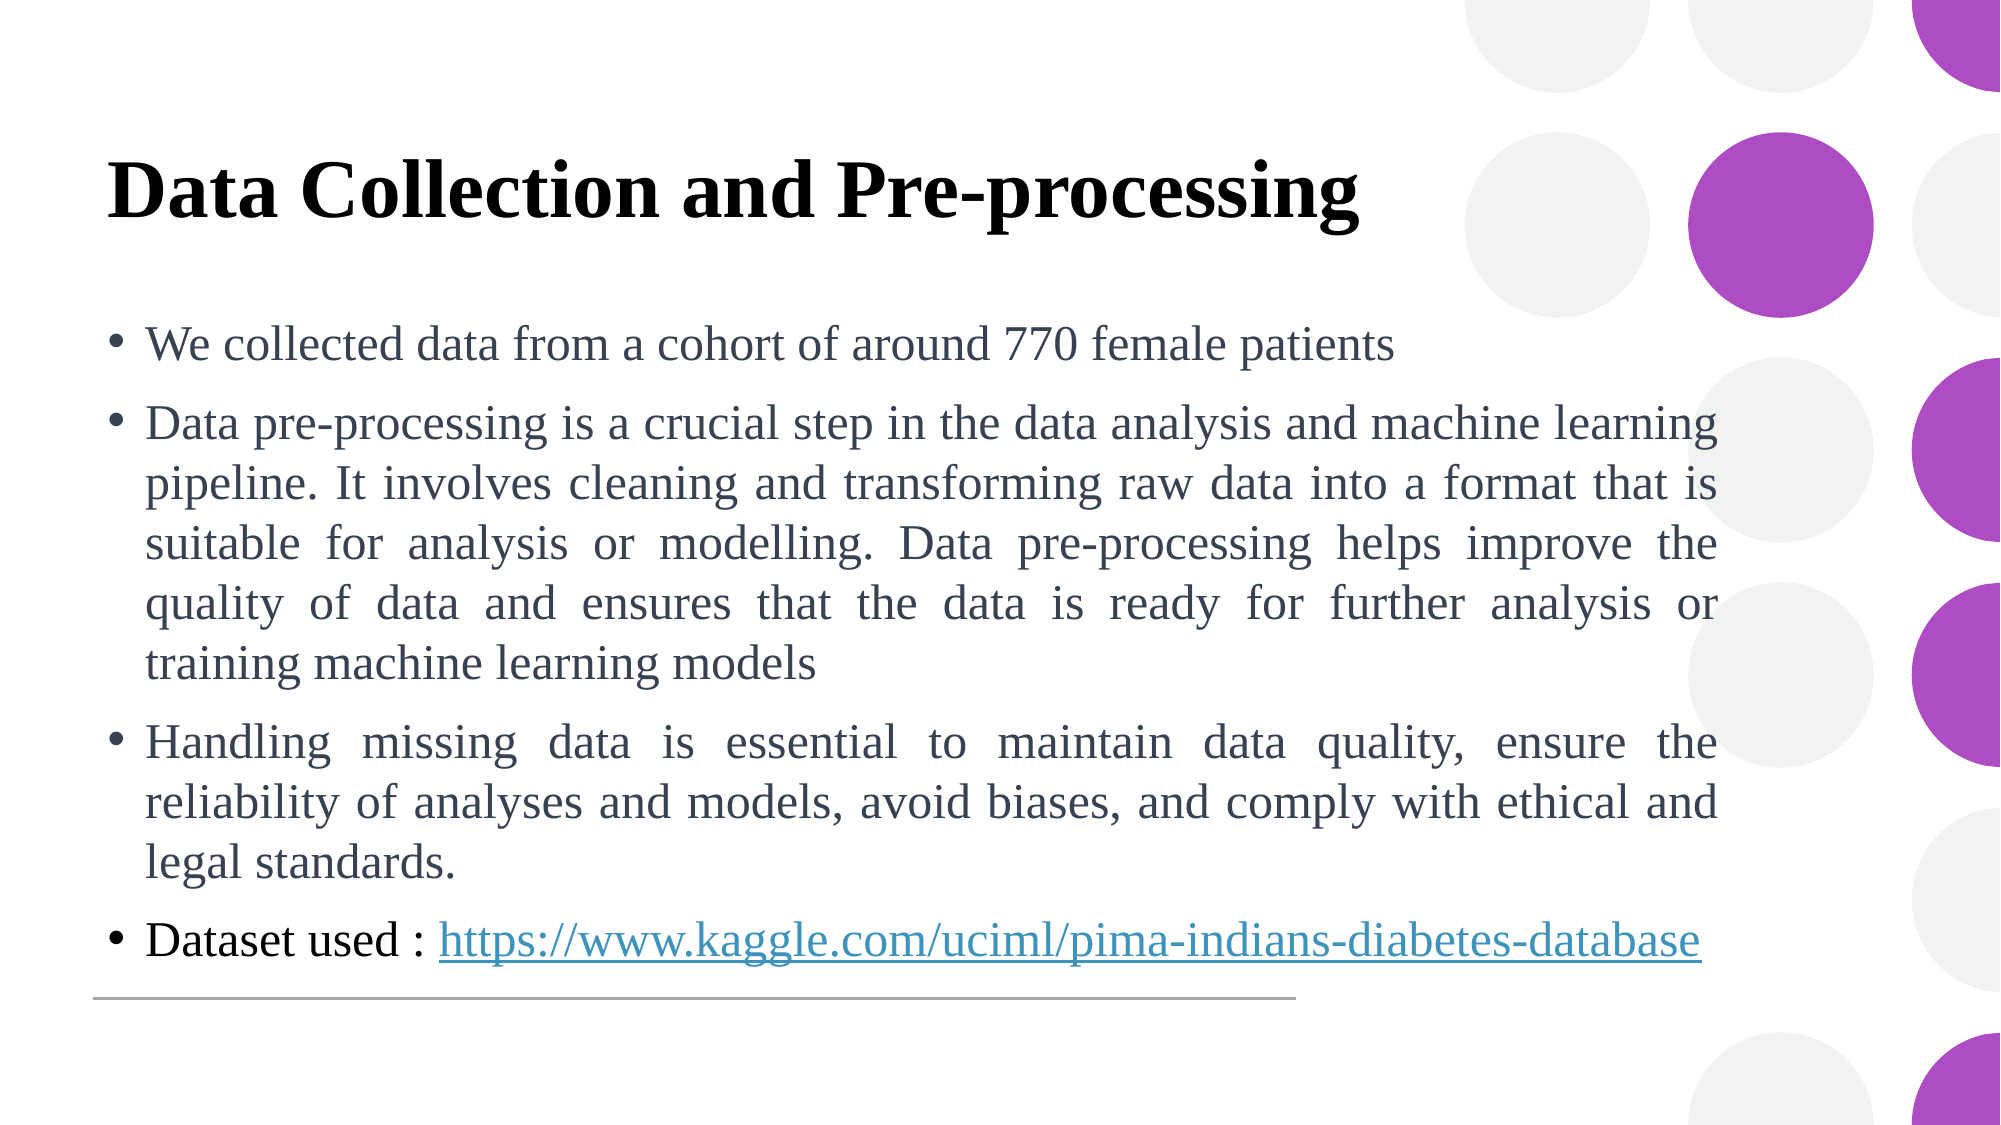

# Data Collection and Pre-processing
We collected data from a cohort of around 770 female patients
Data pre-processing is a crucial step in the data analysis and machine learning pipeline. It involves cleaning and transforming raw data into a format that is suitable for analysis or modelling. Data pre-processing helps improve the quality of data and ensures that the data is ready for further analysis or training machine learning models
Handling missing data is essential to maintain data quality, ensure the reliability of analyses and models, avoid biases, and comply with ethical and legal standards.
Dataset used : https://www.kaggle.com/uciml/pima-indians-diabetes-database